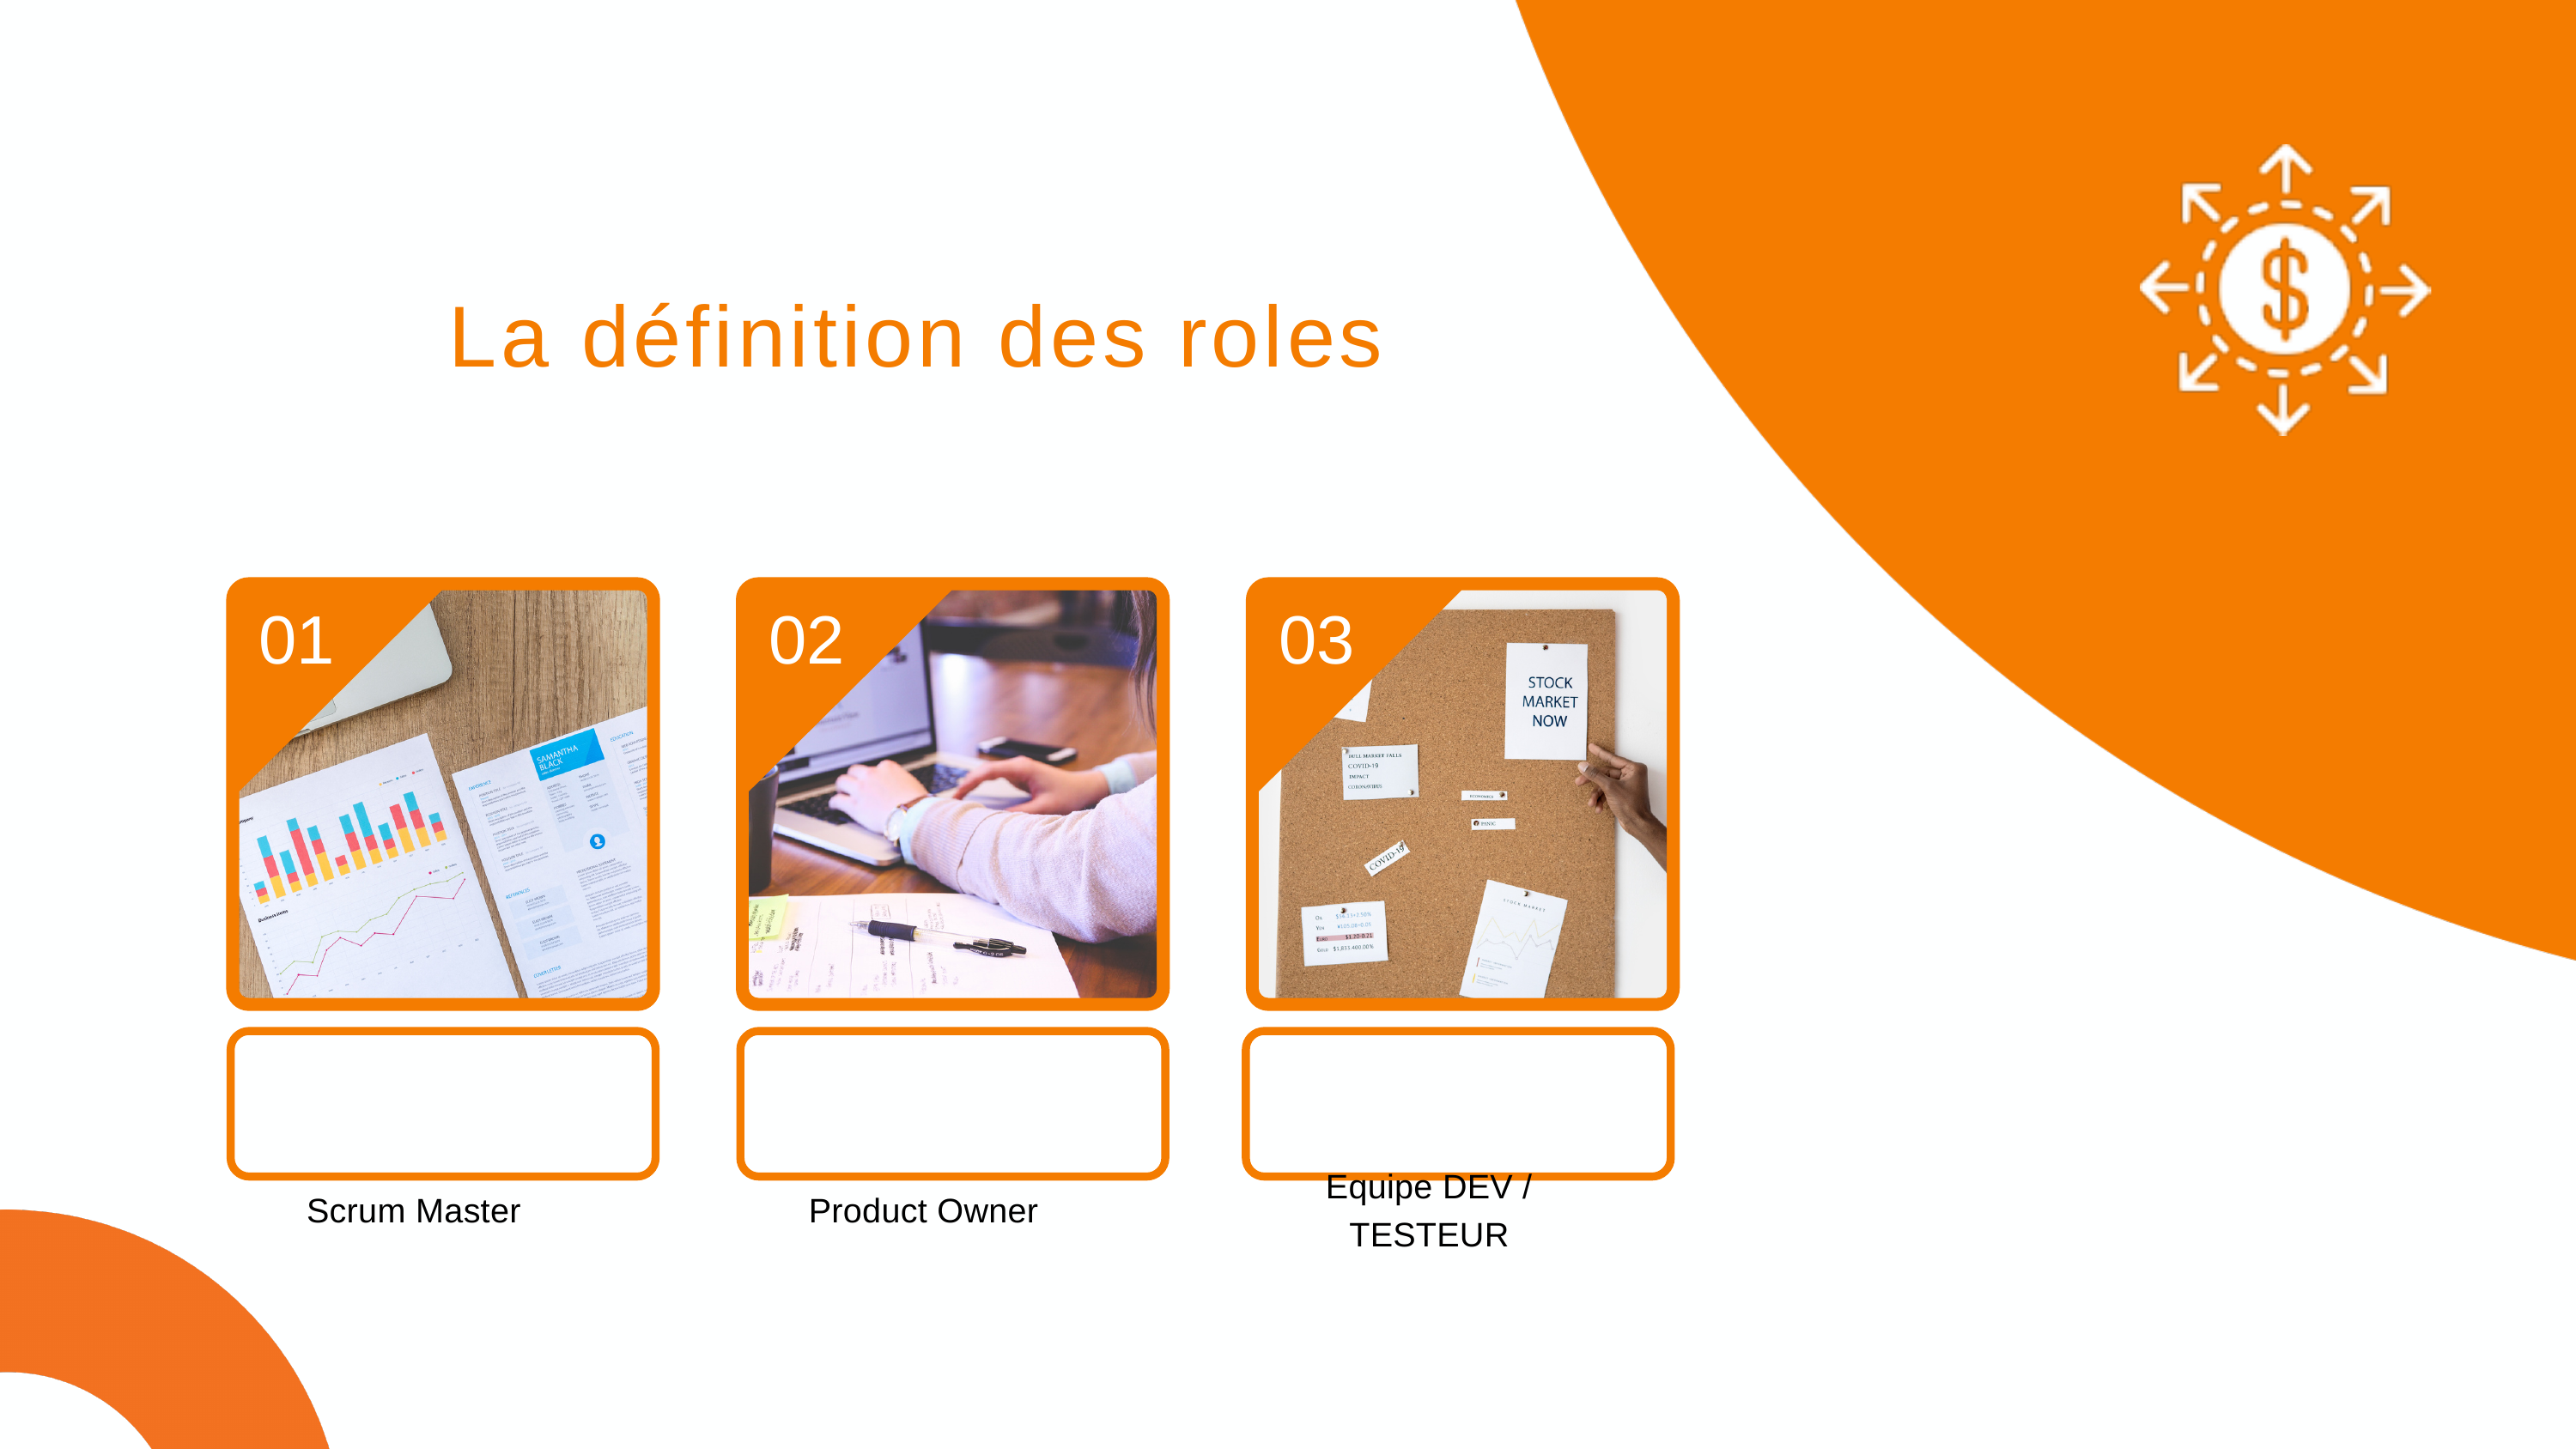

La définition des roles

01
02
03

Scrum Master

Product Owner

Equipe DEV / TESTEUR